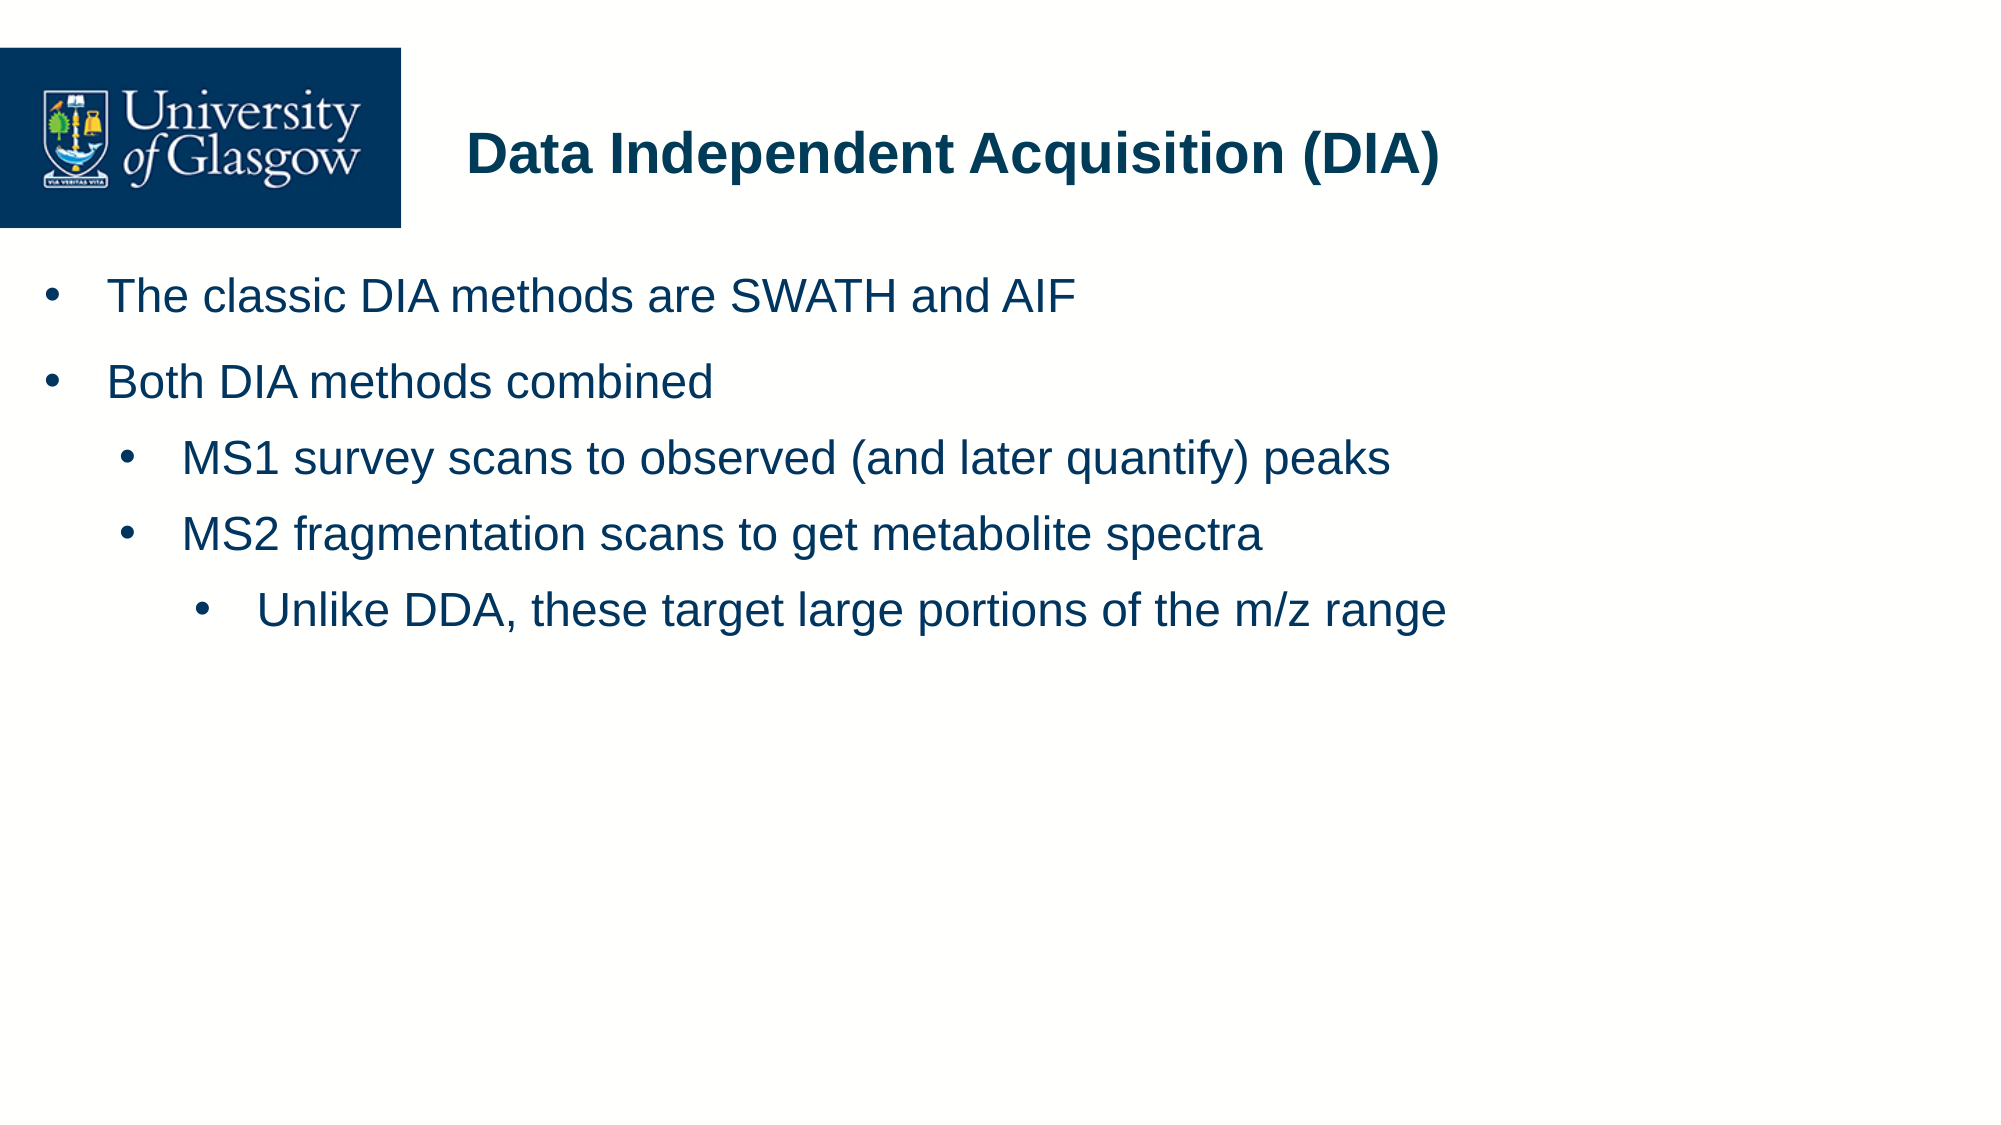

# Data Independent Acquisition (DIA)
The classic DIA methods are SWATH and AIF
Both DIA methods combined
MS1 survey scans to observed (and later quantify) peaks
MS2 fragmentation scans to get metabolite spectra
Unlike DDA, these target large portions of the m/z range